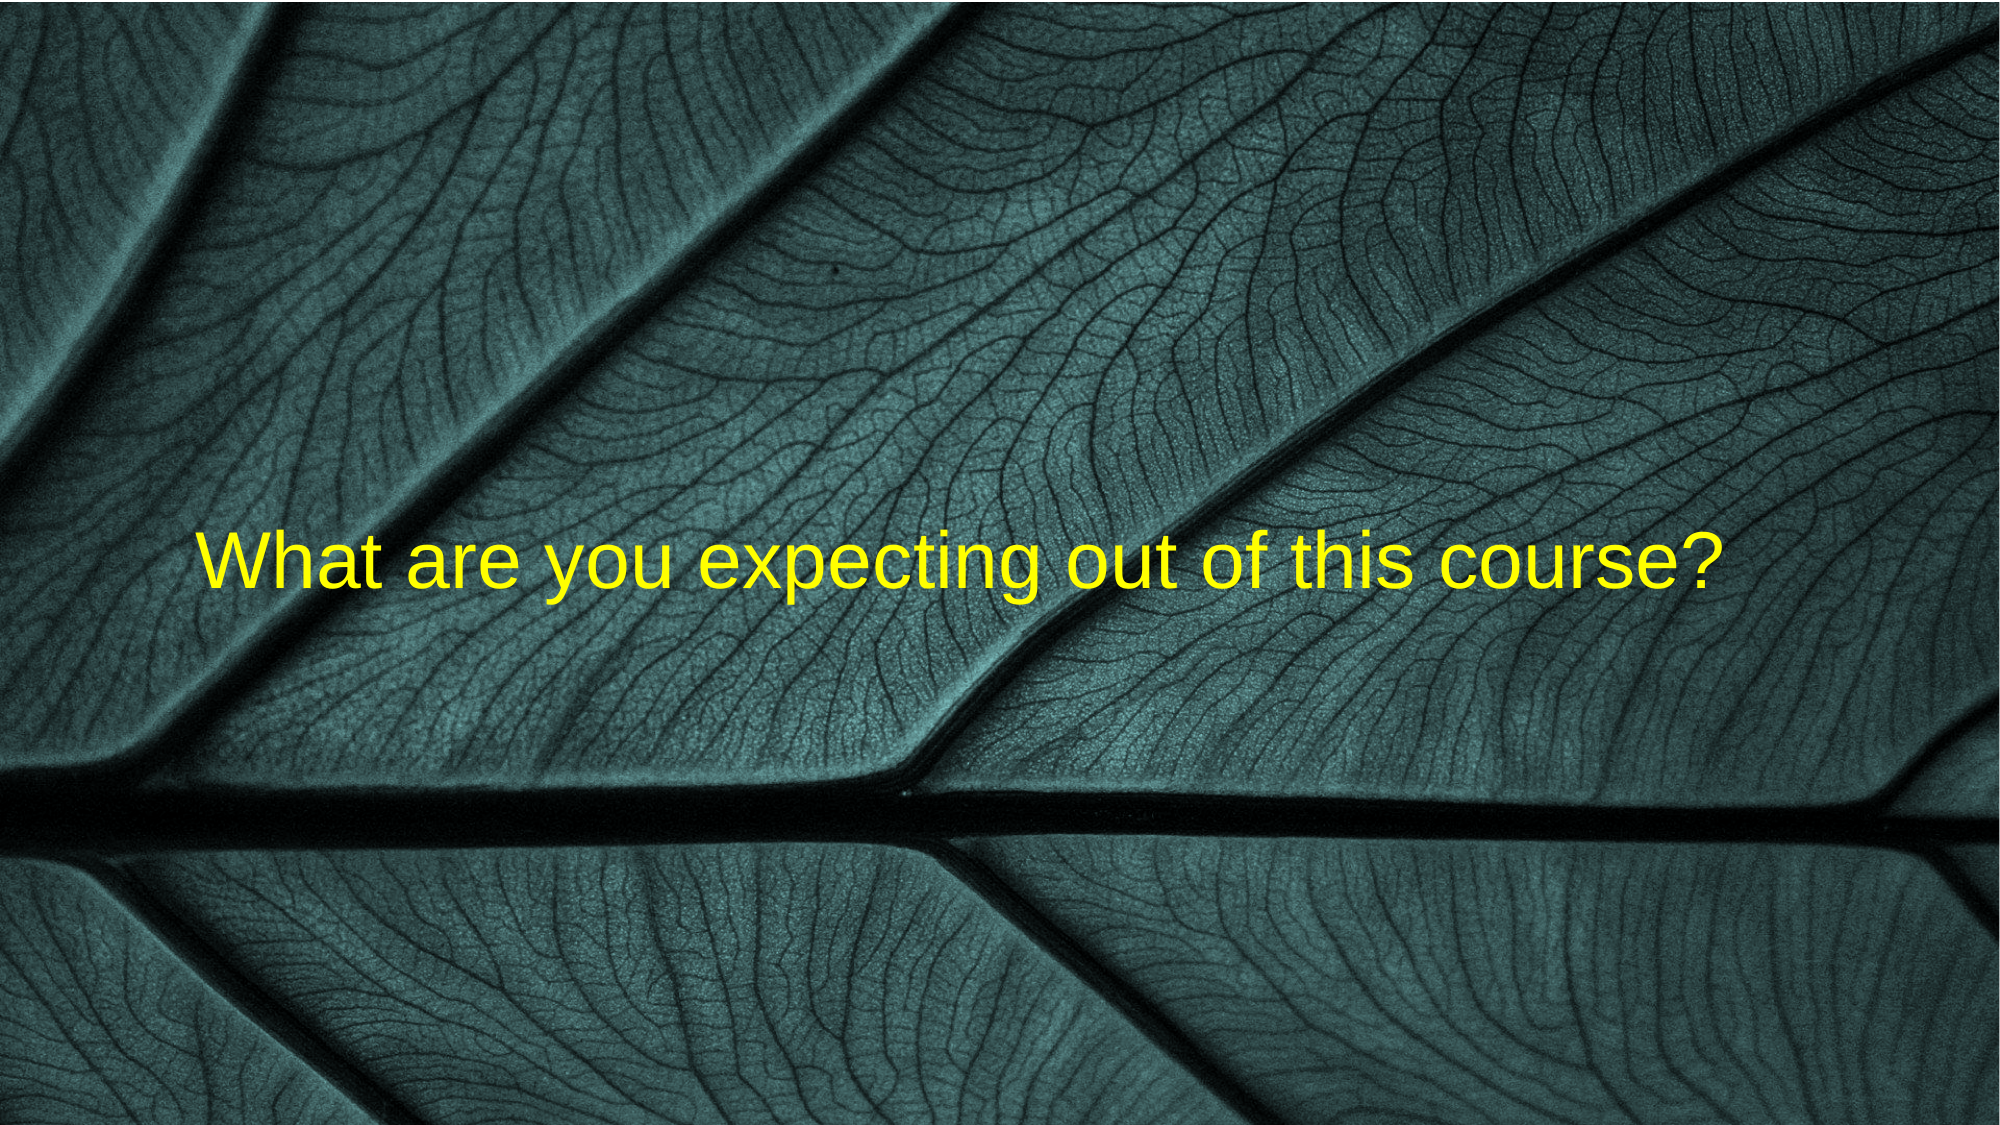

# What are you expecting out of this course?